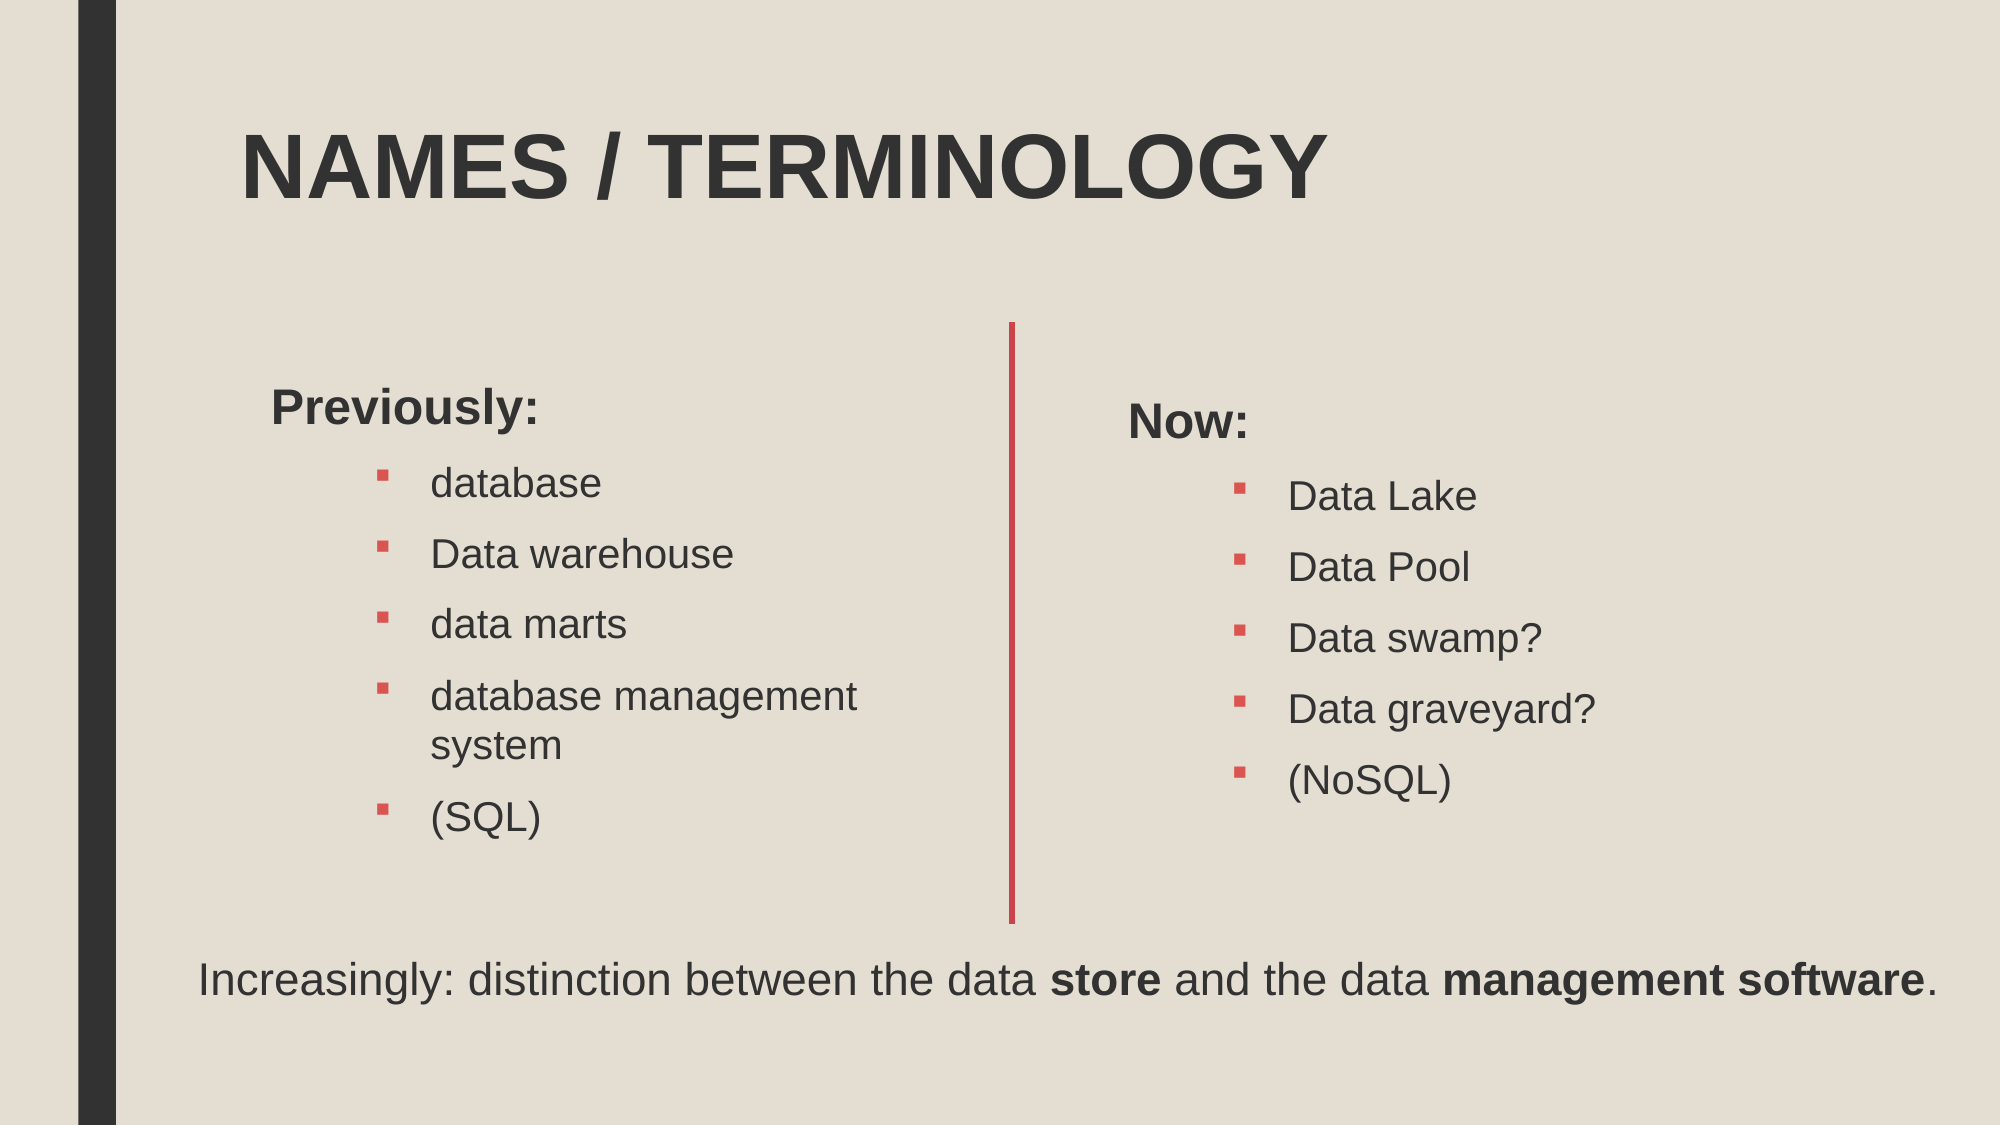

# NAMES / TERMINOLOGY
Now:
Data Lake
Data Pool
Data swamp?
Data graveyard?
(NoSQL)

Previously:
database
Data warehouse
data marts
database management system
(SQL)

Increasingly: distinction between the data store and the data management software.